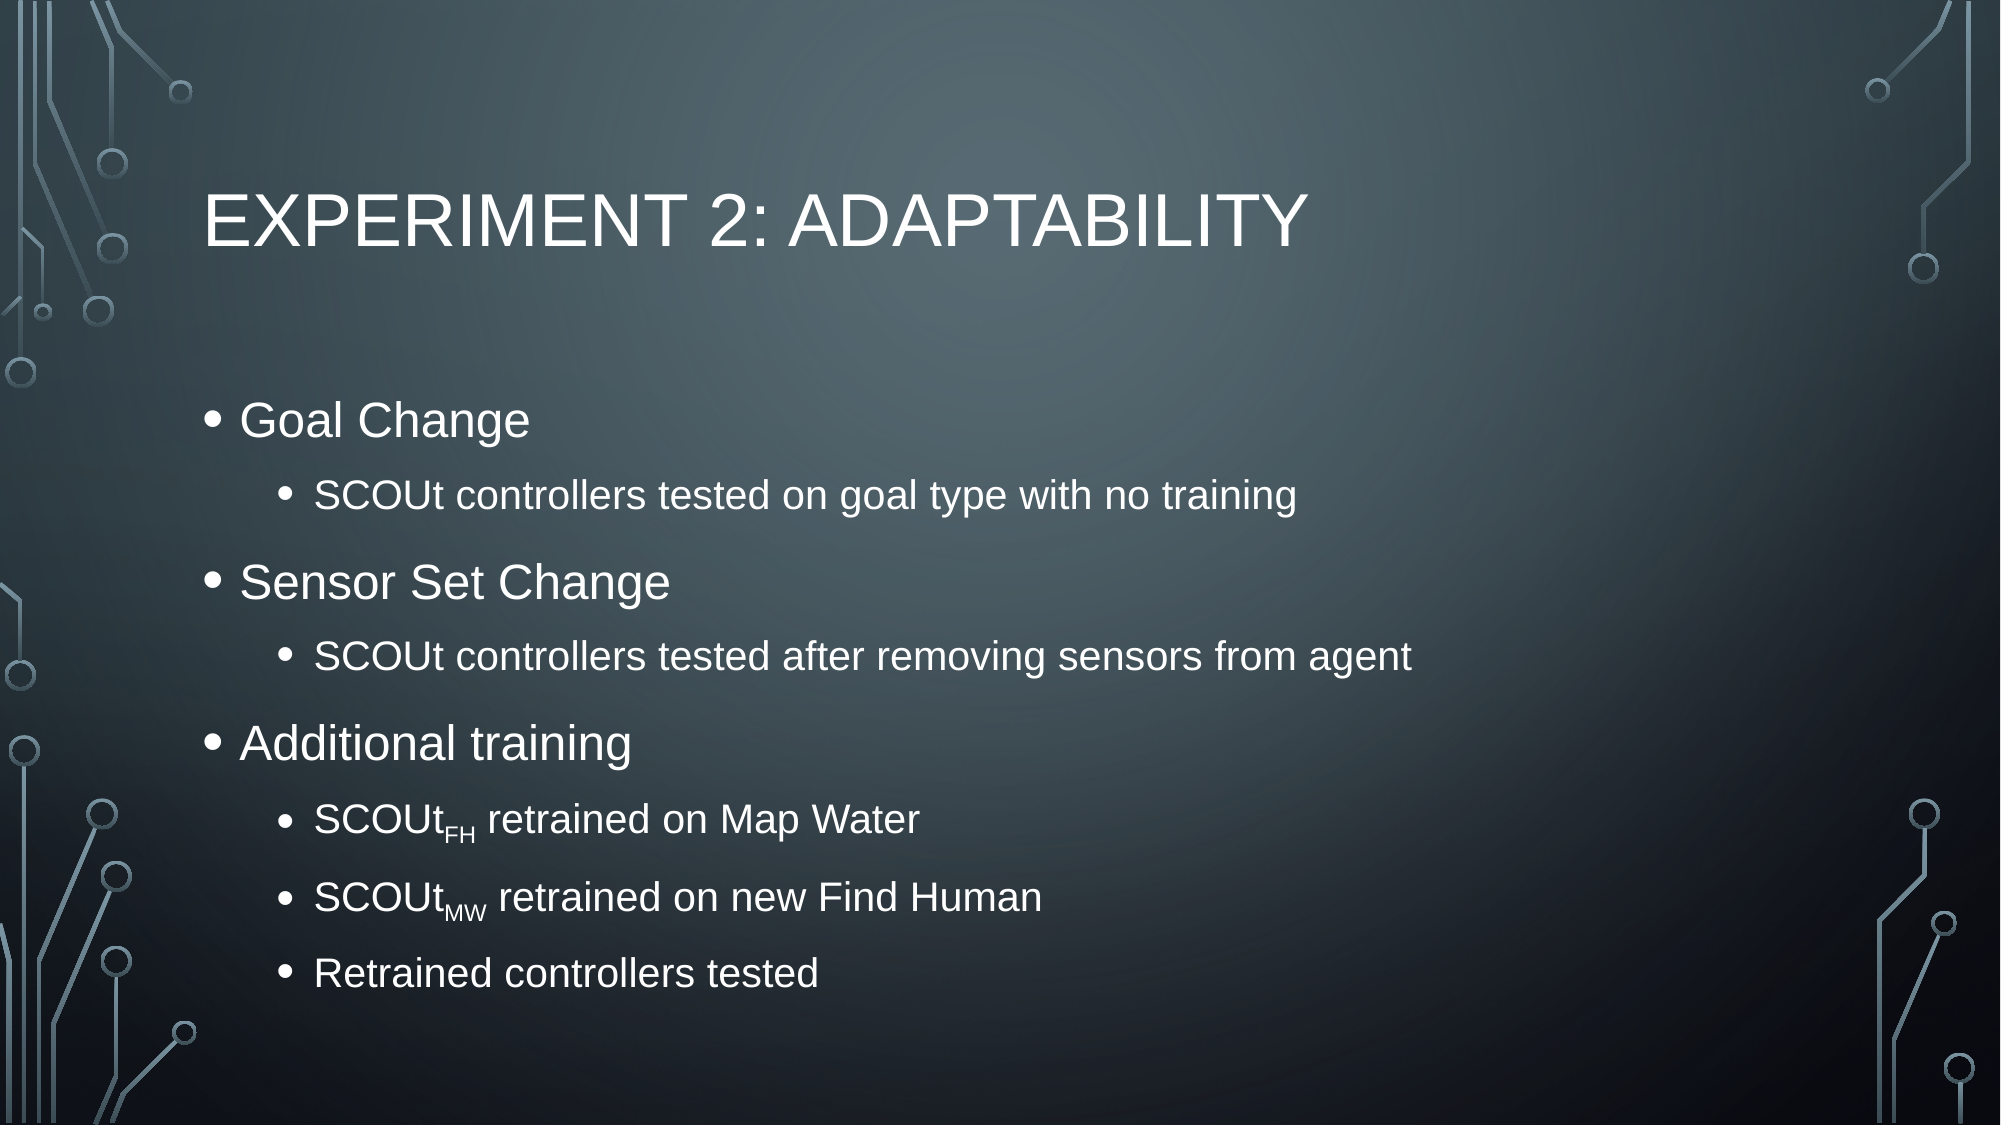

# Experiment 2: Adaptability
Goal Change
SCOUt controllers tested on goal type with no training
Sensor Set Change
SCOUt controllers tested after removing sensors from agent
Additional training
SCOUtFH retrained on Map Water
SCOUtMW retrained on new Find Human
Retrained controllers tested